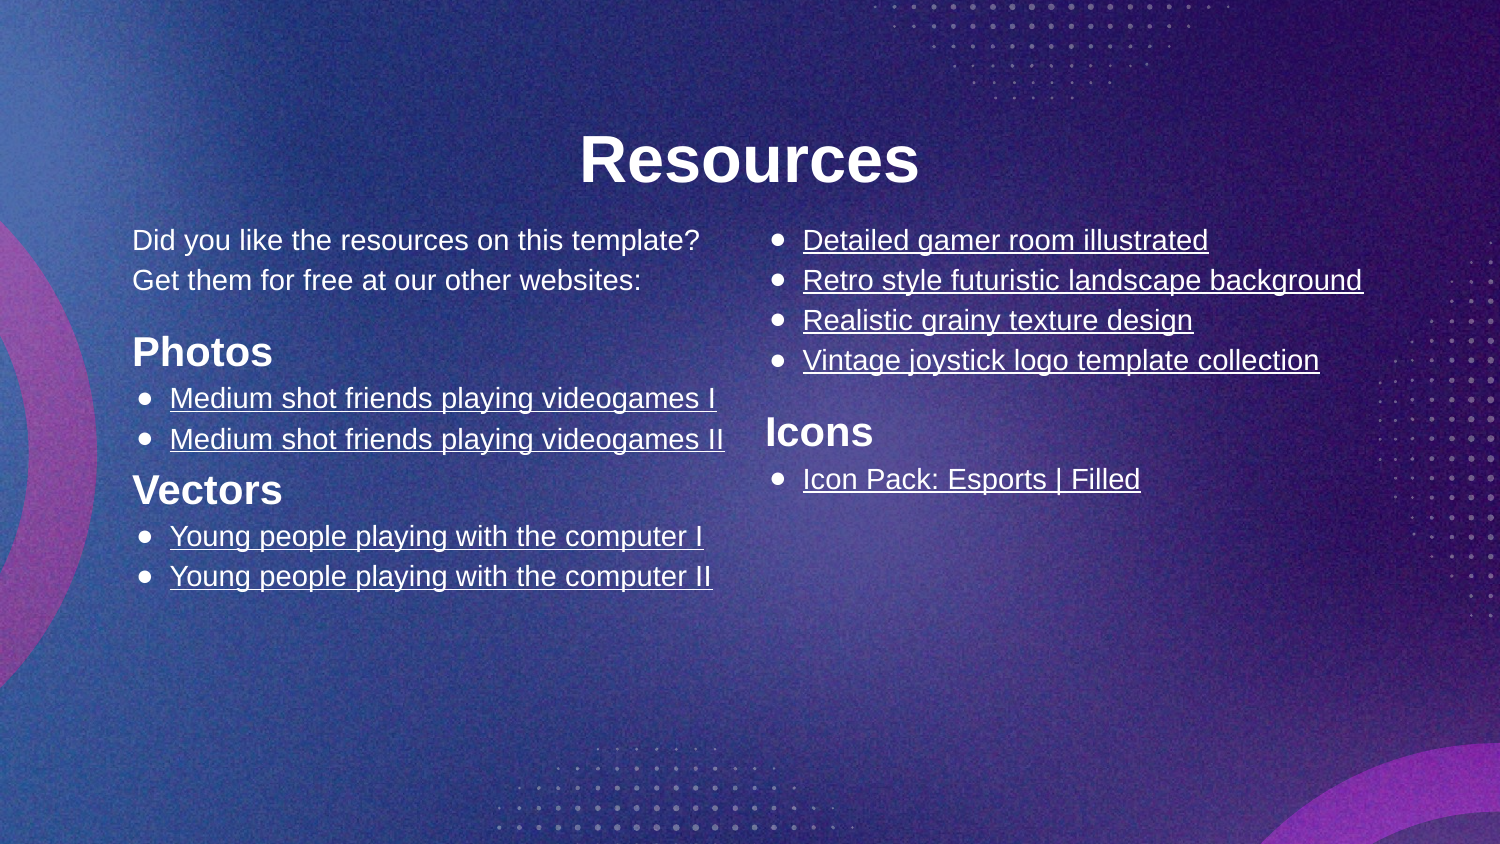

# Resources
Did you like the resources on this template? Get them for free at our other websites:
Photos
Medium shot friends playing videogames I
Medium shot friends playing videogames II
Vectors
Young people playing with the computer I
Young people playing with the computer II
Detailed gamer room illustrated
Retro style futuristic landscape background
Realistic grainy texture design
Vintage joystick logo template collection
Icons
Icon Pack: Esports | Filled